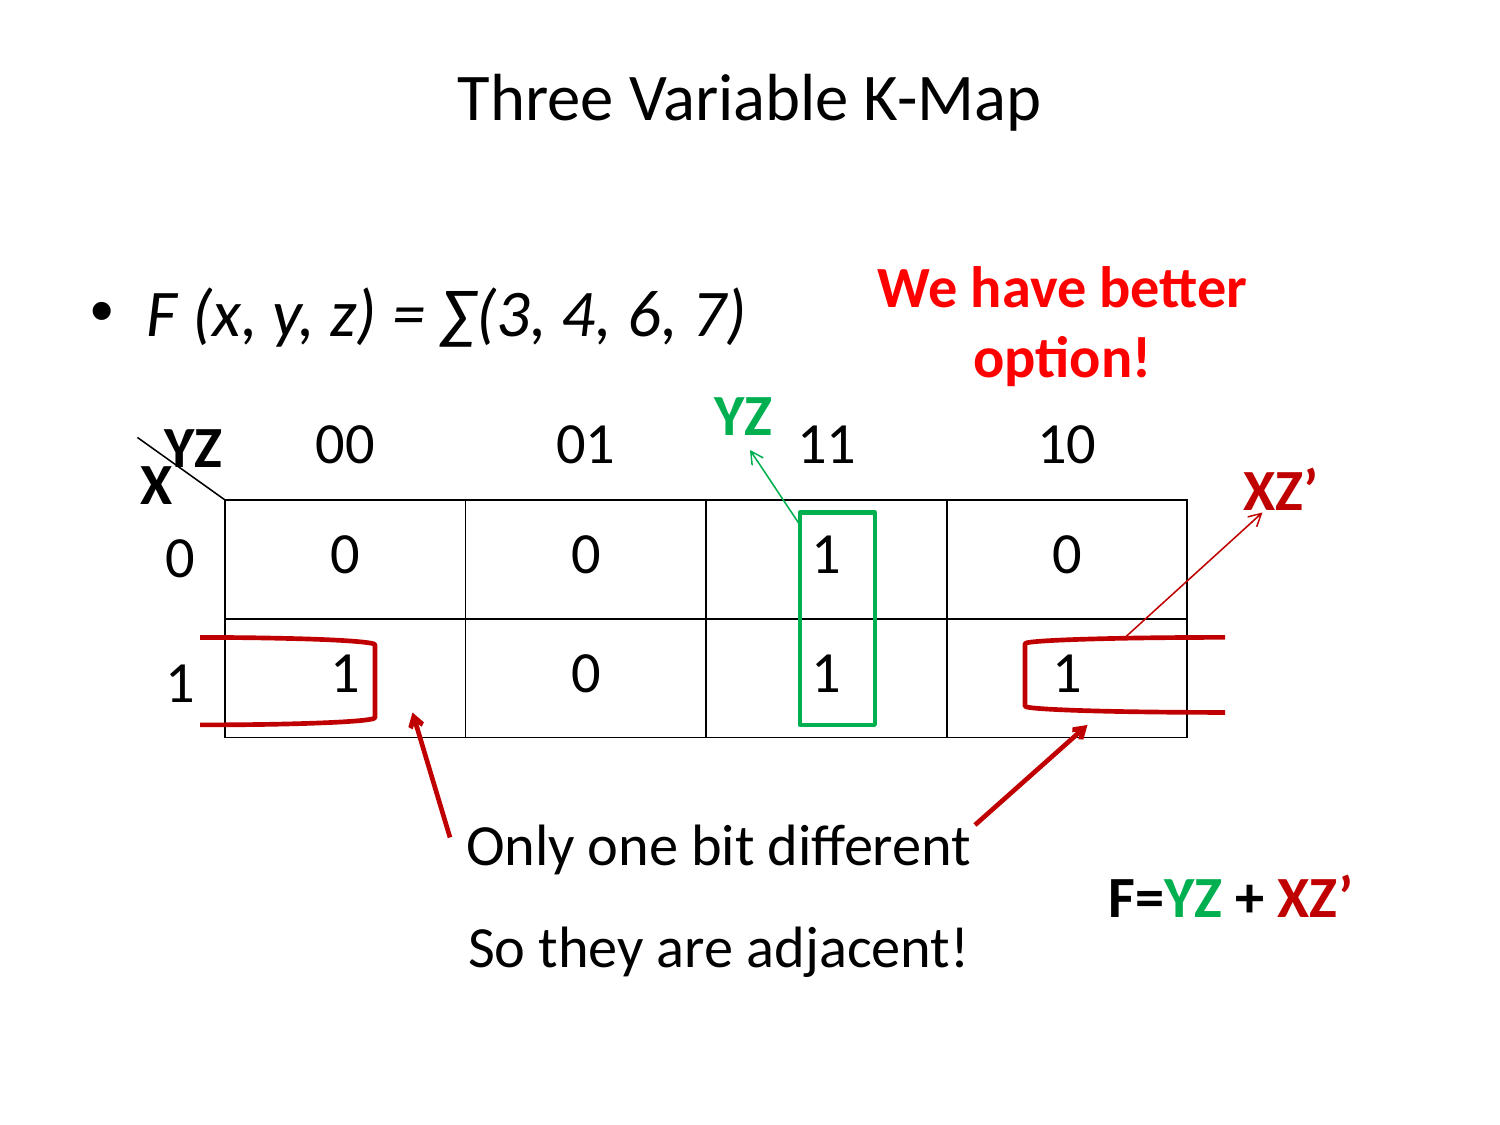

# Three Variable K-Map
F (x, y, z) = ∑(3, 4, 6, 7)
We have better option!
YZ
YZ
| 00 | 01 | 11 | 10 |
| --- | --- | --- | --- |
X
XZ’
| 0 |
| --- |
| 1 |
| 0 | 0 | 1 | 0 |
| --- | --- | --- | --- |
| 1 | 0 | 1 | 1 |

F=YZ + XZ’
Only one bit different
So they are adjacent!